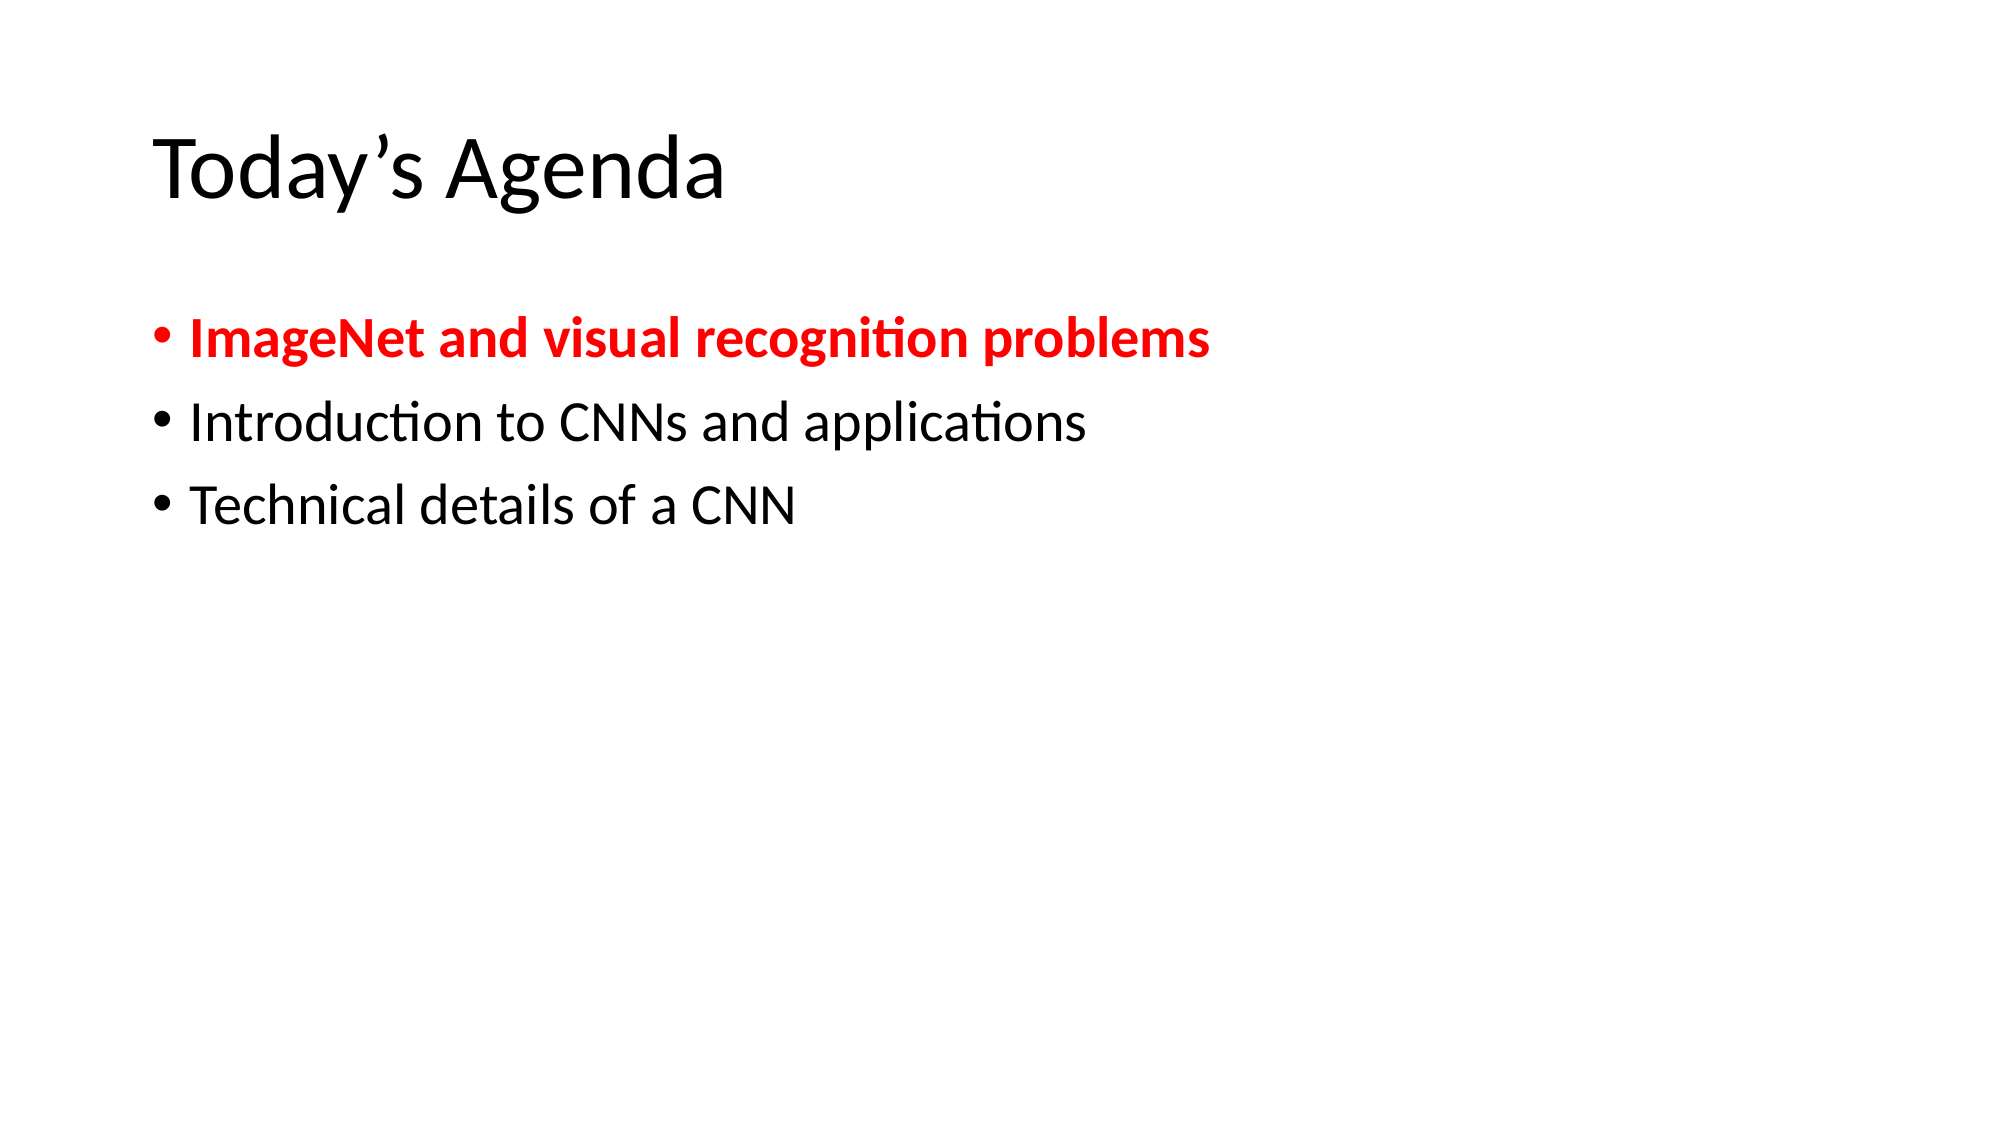

# Today’s Agenda
ImageNet and visual recognition problems
Introduction to CNNs and applications
Technical details of a CNN